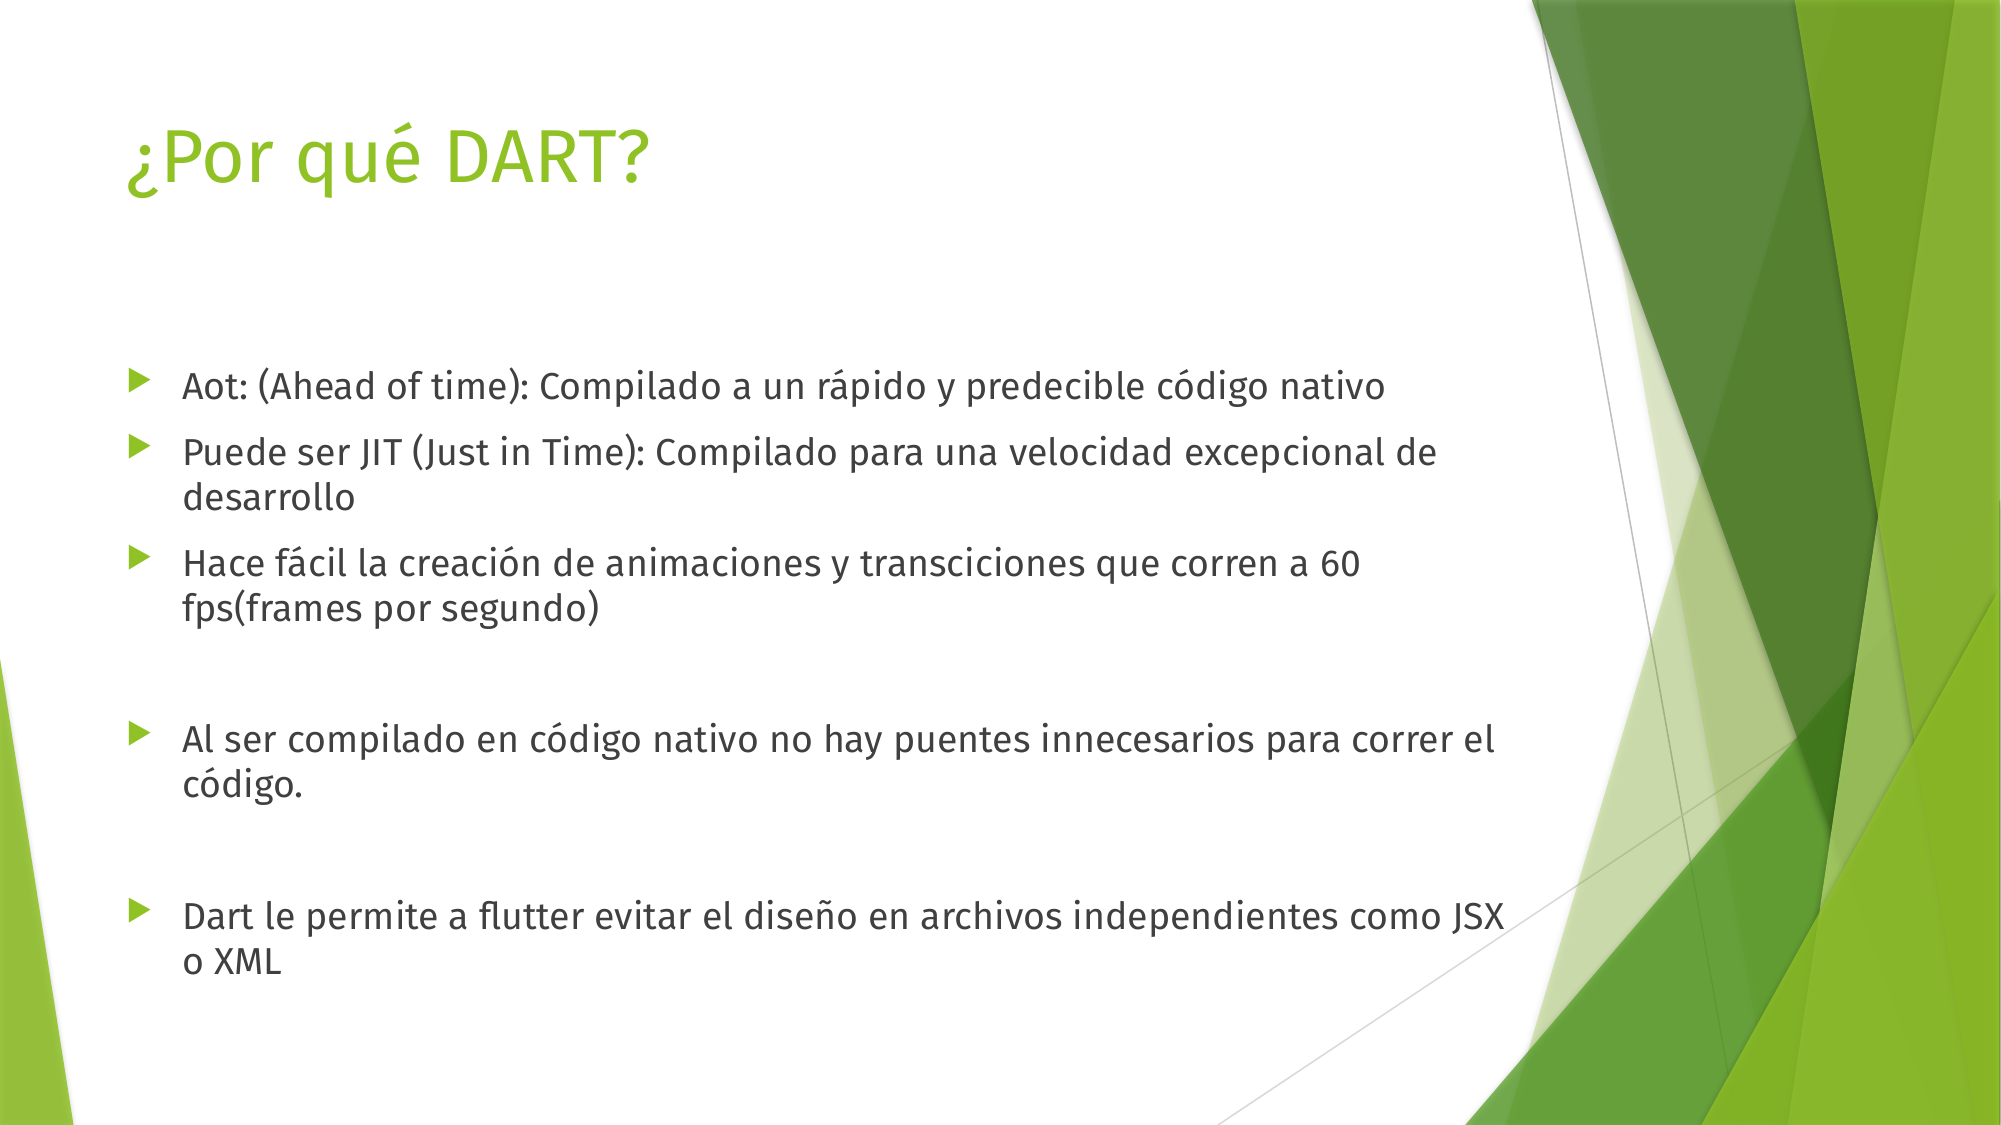

# ¿Por qué DART?
Aot: (Ahead of time): Compilado a un rápido y predecible código nativo
Puede ser JIT (Just in Time): Compilado para una velocidad excepcional de desarrollo
Hace fácil la creación de animaciones y transciciones que corren a 60 fps(frames por segundo)

Al ser compilado en código nativo no hay puentes innecesarios para correr el código.

Dart le permite a flutter evitar el diseño en archivos independientes como JSX o XML